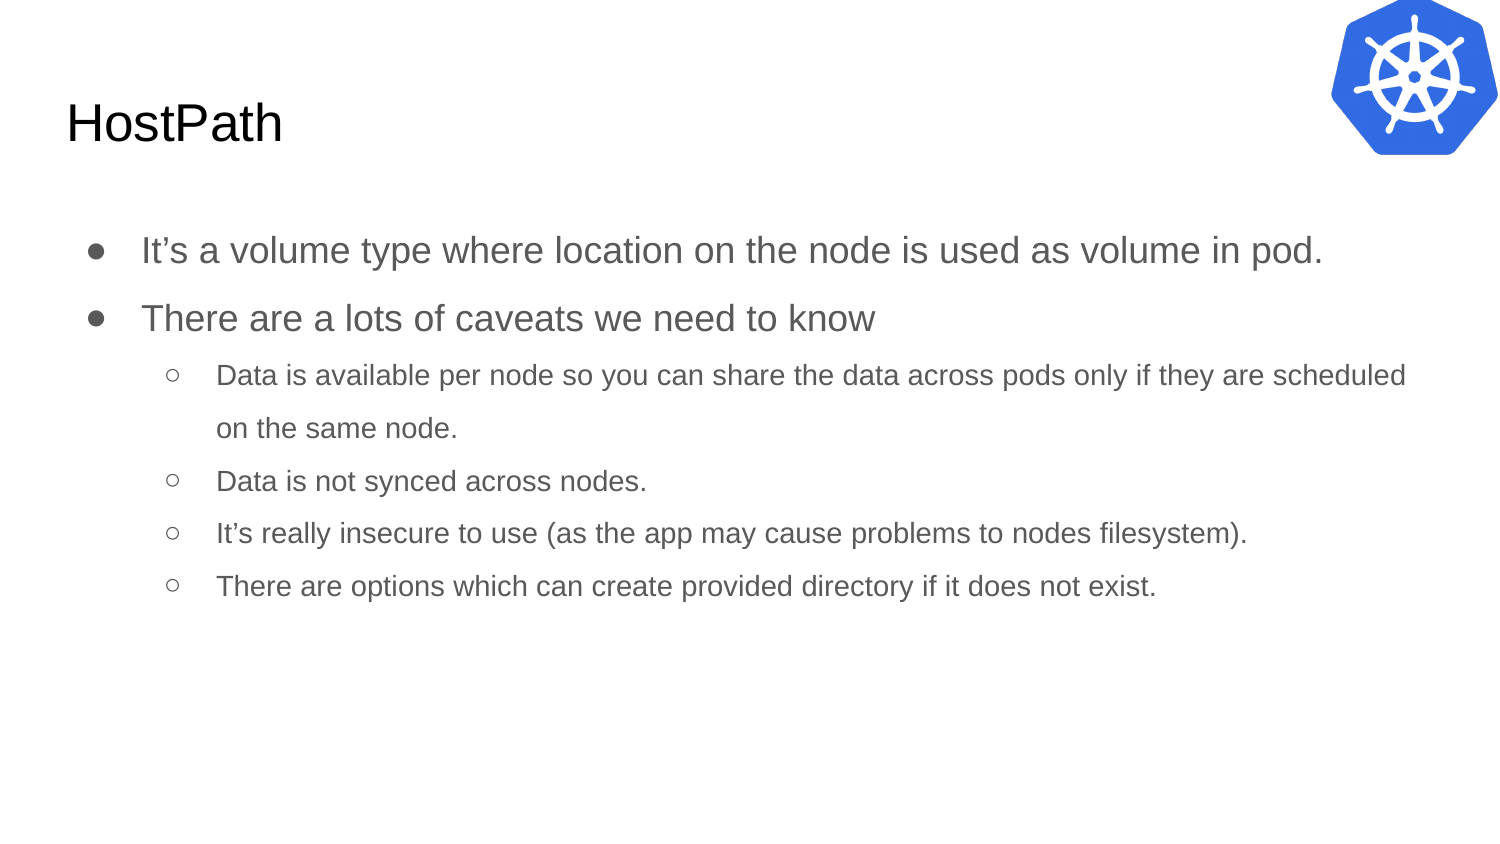

# HostPath
It’s a volume type where location on the node is used as volume in pod.
There are a lots of caveats we need to know
Data is available per node so you can share the data across pods only if they are scheduled on the same node.
Data is not synced across nodes.
It’s really insecure to use (as the app may cause problems to nodes filesystem).
There are options which can create provided directory if it does not exist.